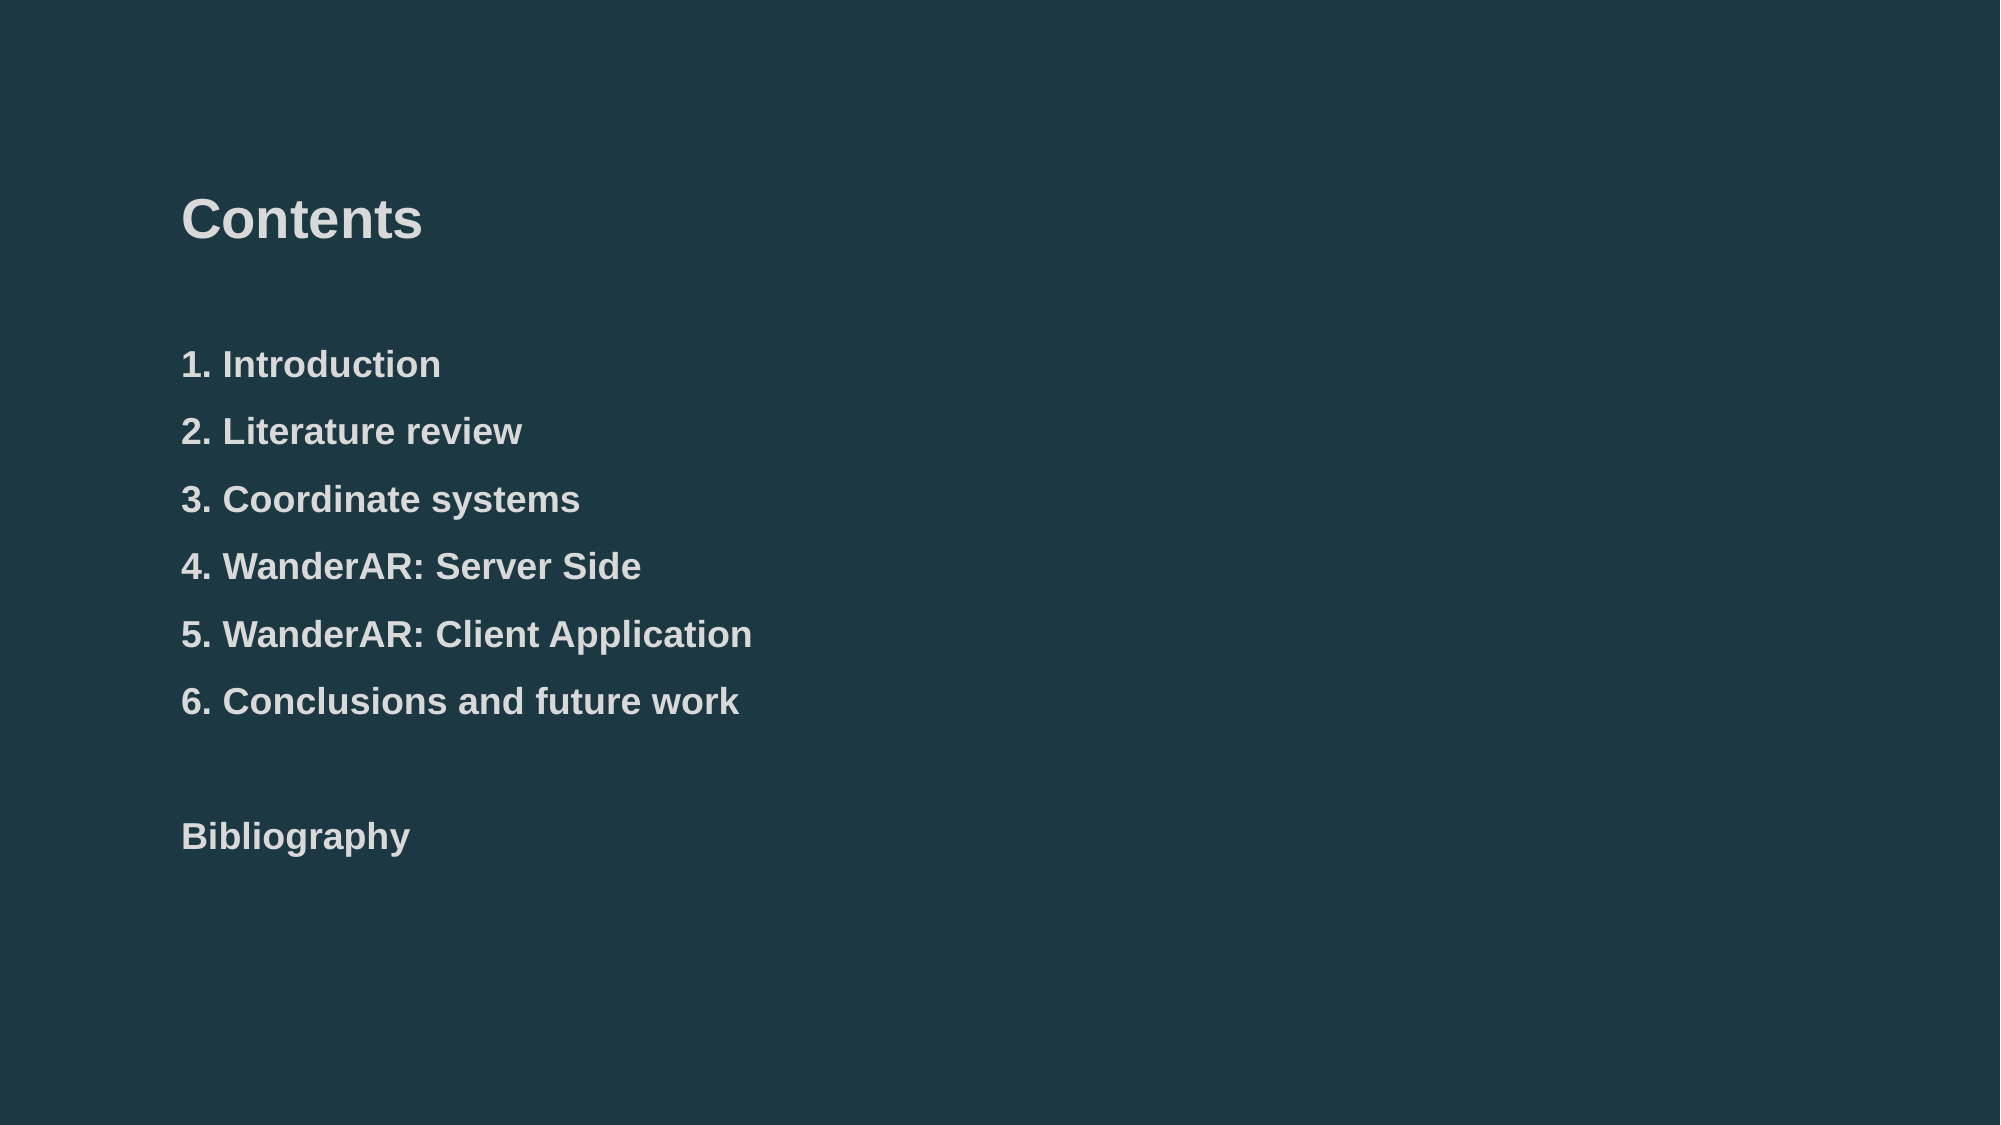

# Contents 1. Introduction 2. Literature review 3. Coordinate systems 4. WanderAR: Server Side 5. WanderAR: Client Application 6. Conclusions and future work Bibliography